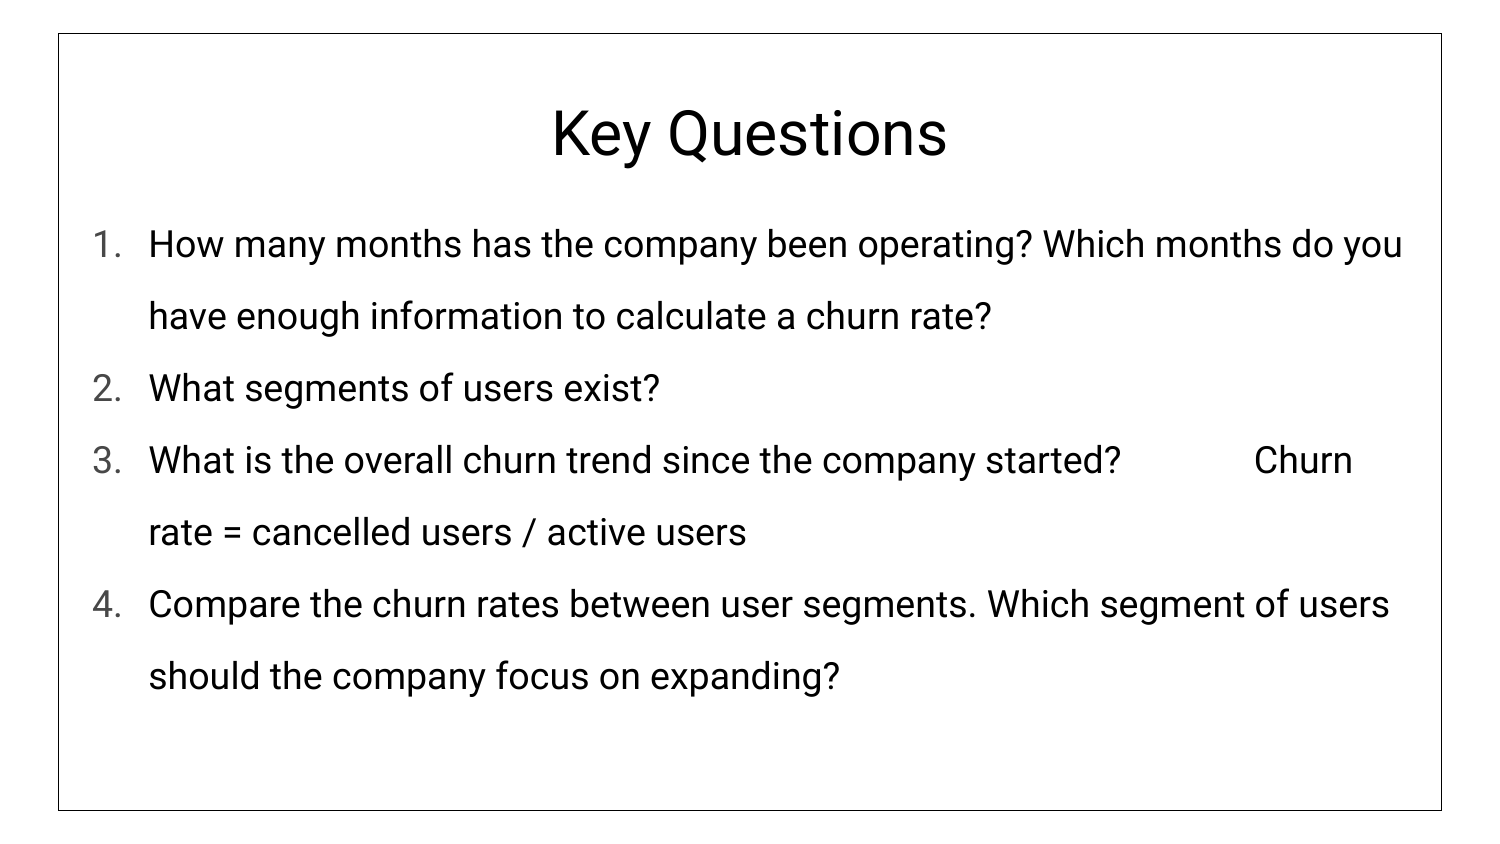

Key Questions
How many months has the company been operating? Which months do you have enough information to calculate a churn rate?
What segments of users exist?
What is the overall churn trend since the company started? 	      Churn rate = cancelled users / active users
Compare the churn rates between user segments. Which segment of users should the company focus on expanding?